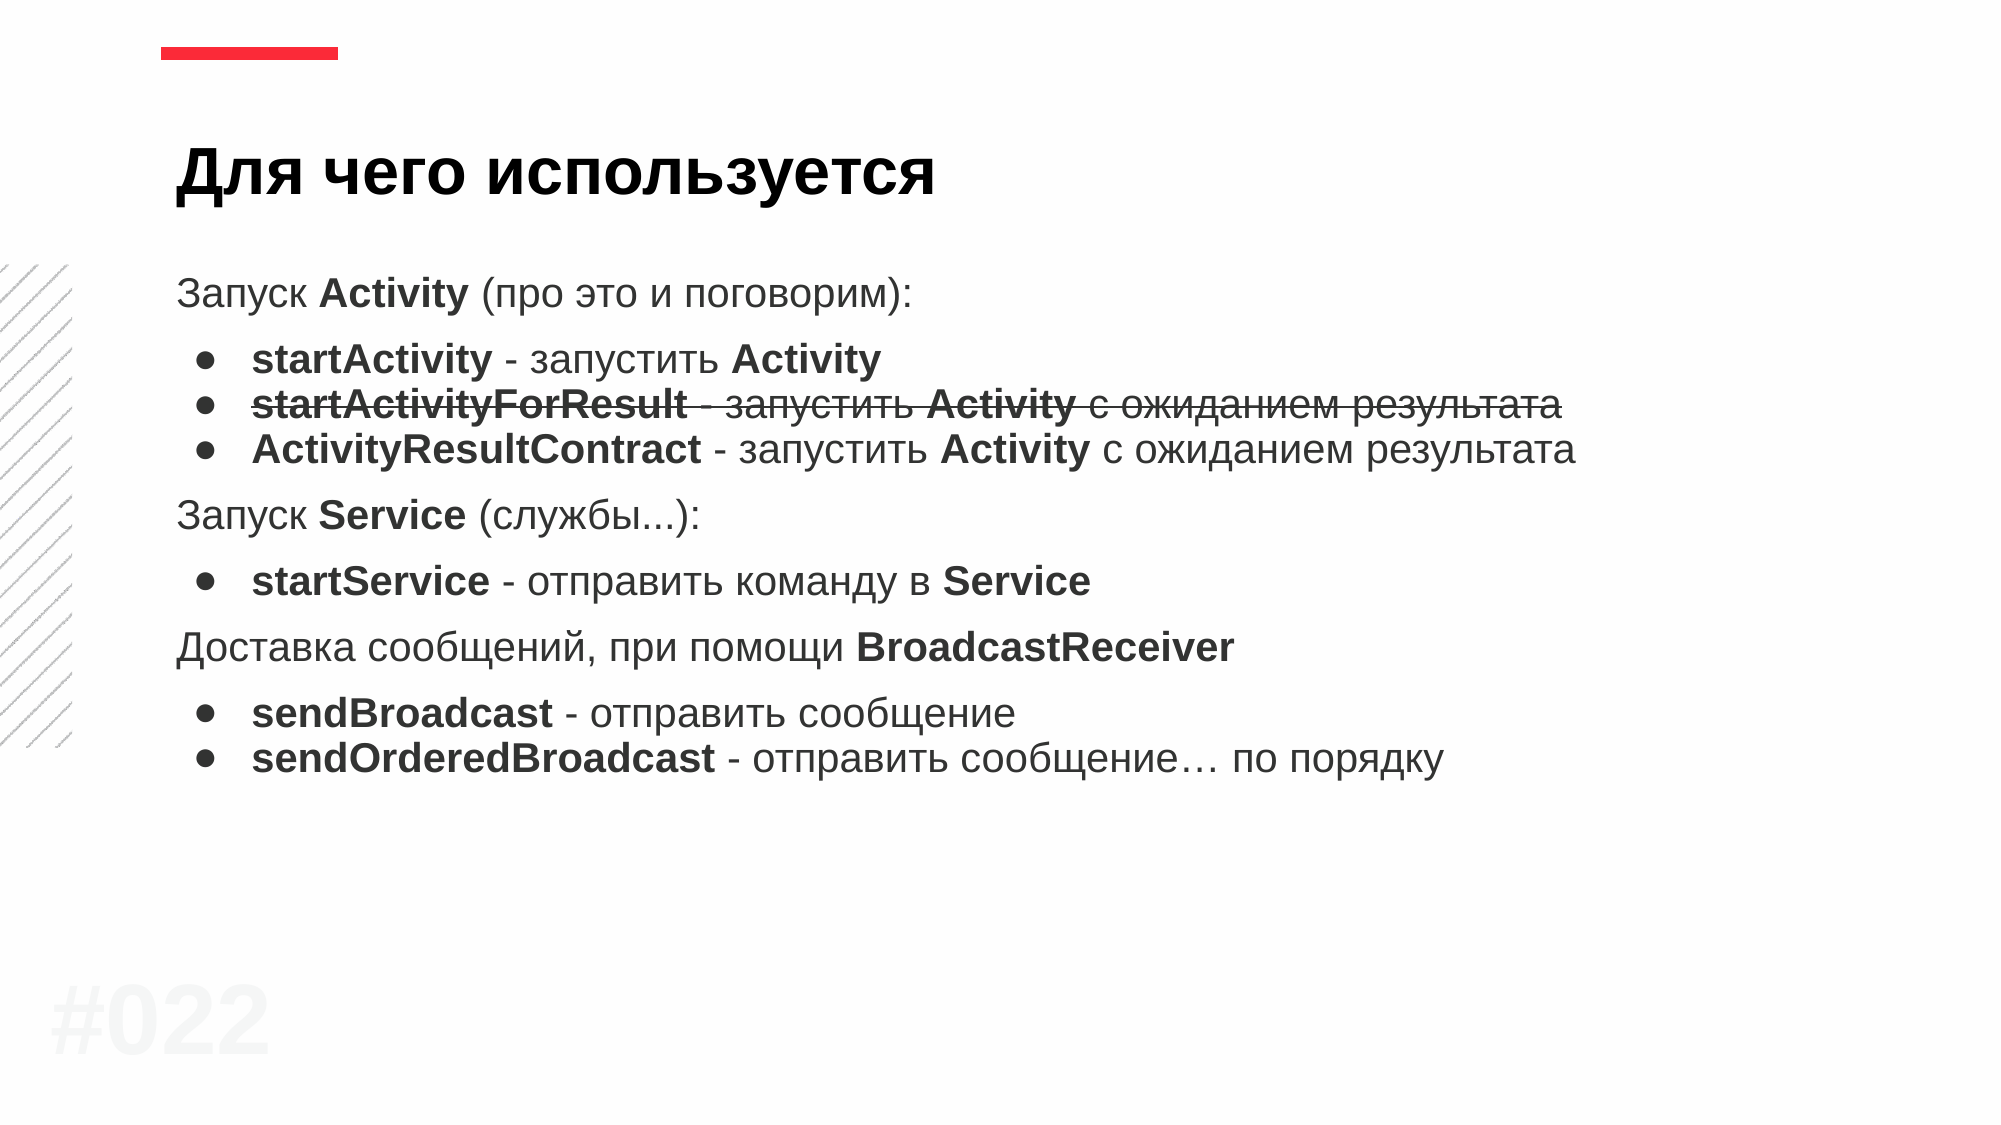

Для чего используется
Запуск Activity (про это и поговорим):
startActivity - запустить Activity
startActivityForResult - запустить Activity с ожиданием результата
ActivityResultContract - запустить Activity с ожиданием результата
Запуск Service (службы...):
startService - отправить команду в Service
Доставка сообщений, при помощи BroadcastReceiver
sendBroadcast - отправить сообщение
sendOrderedBroadcast - отправить сообщение… по порядку

#022